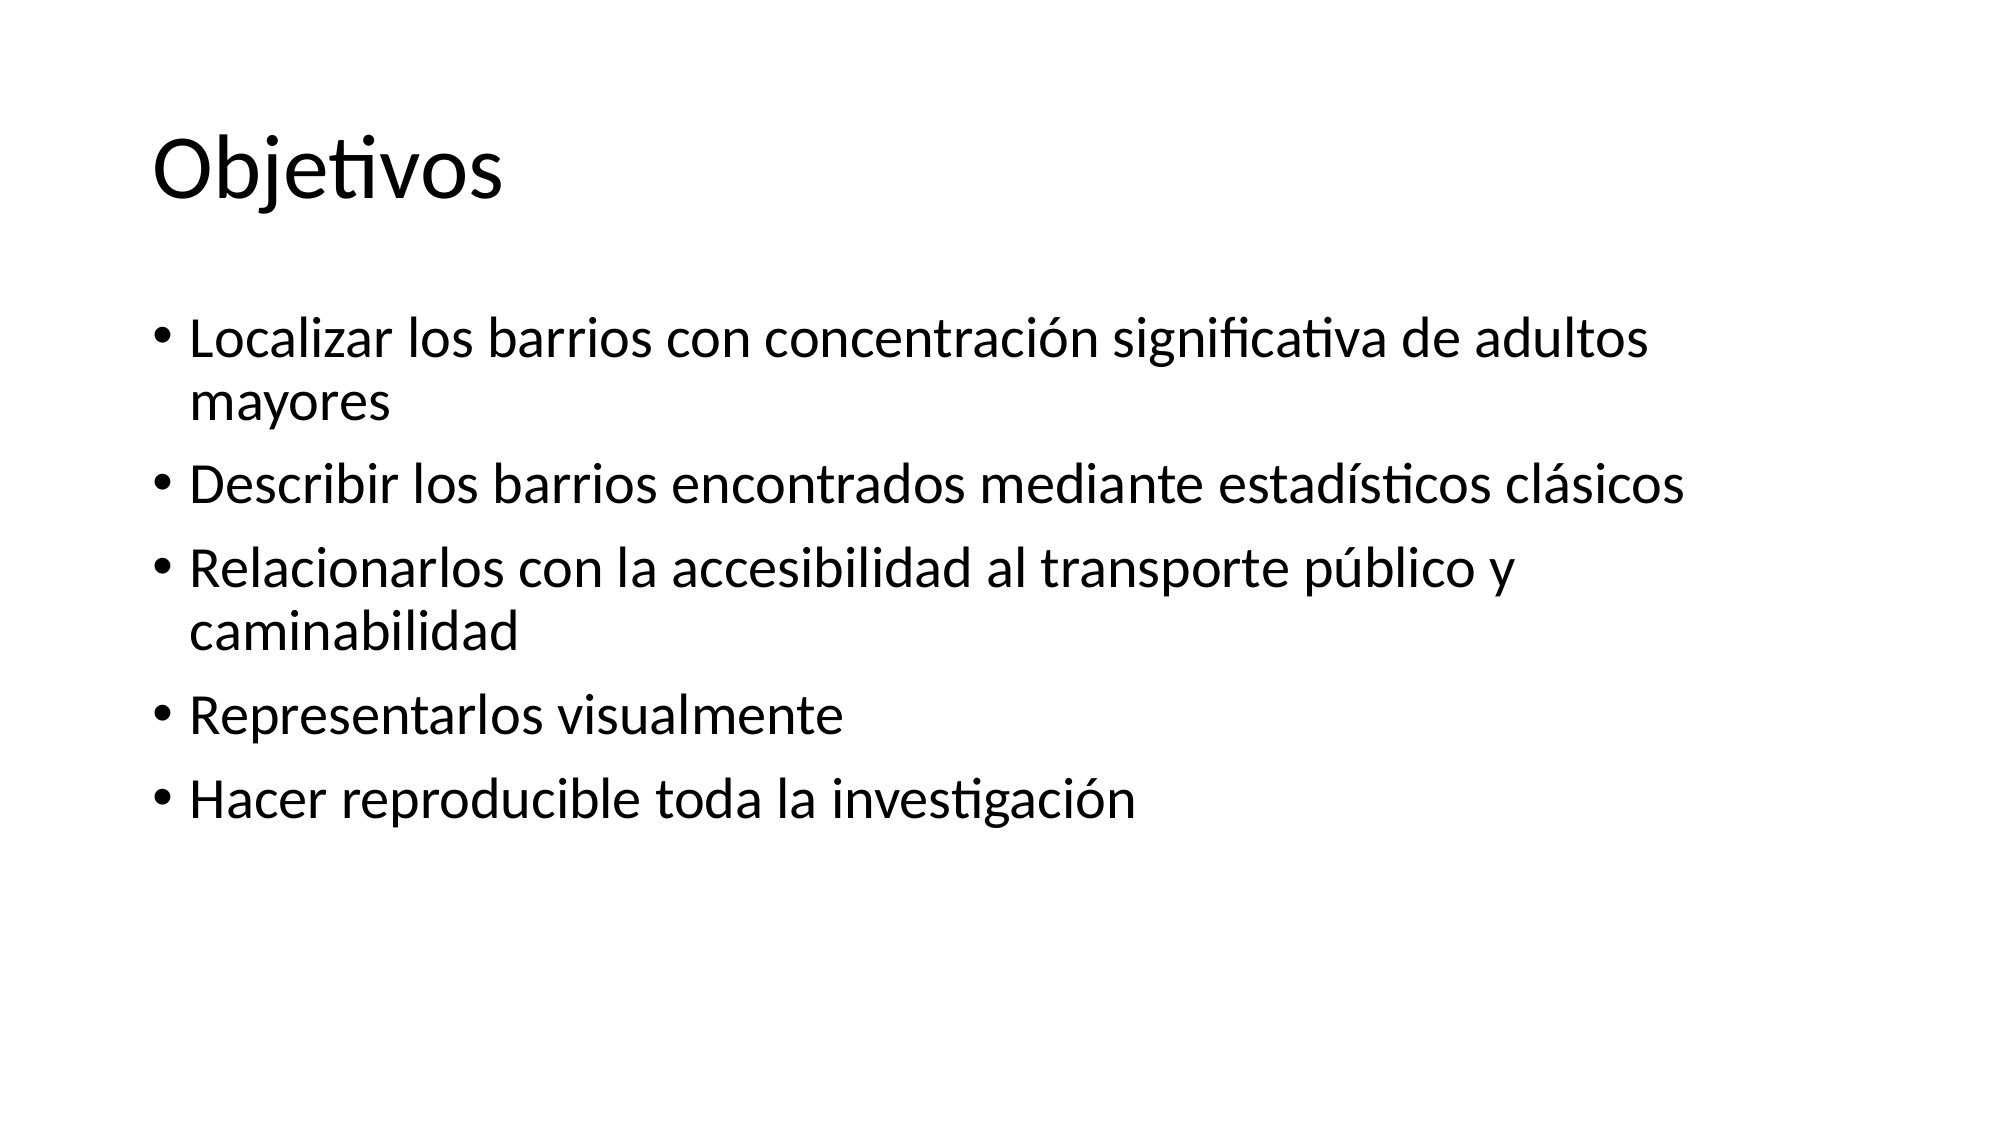

# Objetivos
Localizar los barrios con concentración significativa de adultos mayores
Describir los barrios encontrados mediante estadísticos clásicos
Relacionarlos con la accesibilidad al transporte público y caminabilidad
Representarlos visualmente
Hacer reproducible toda la investigación